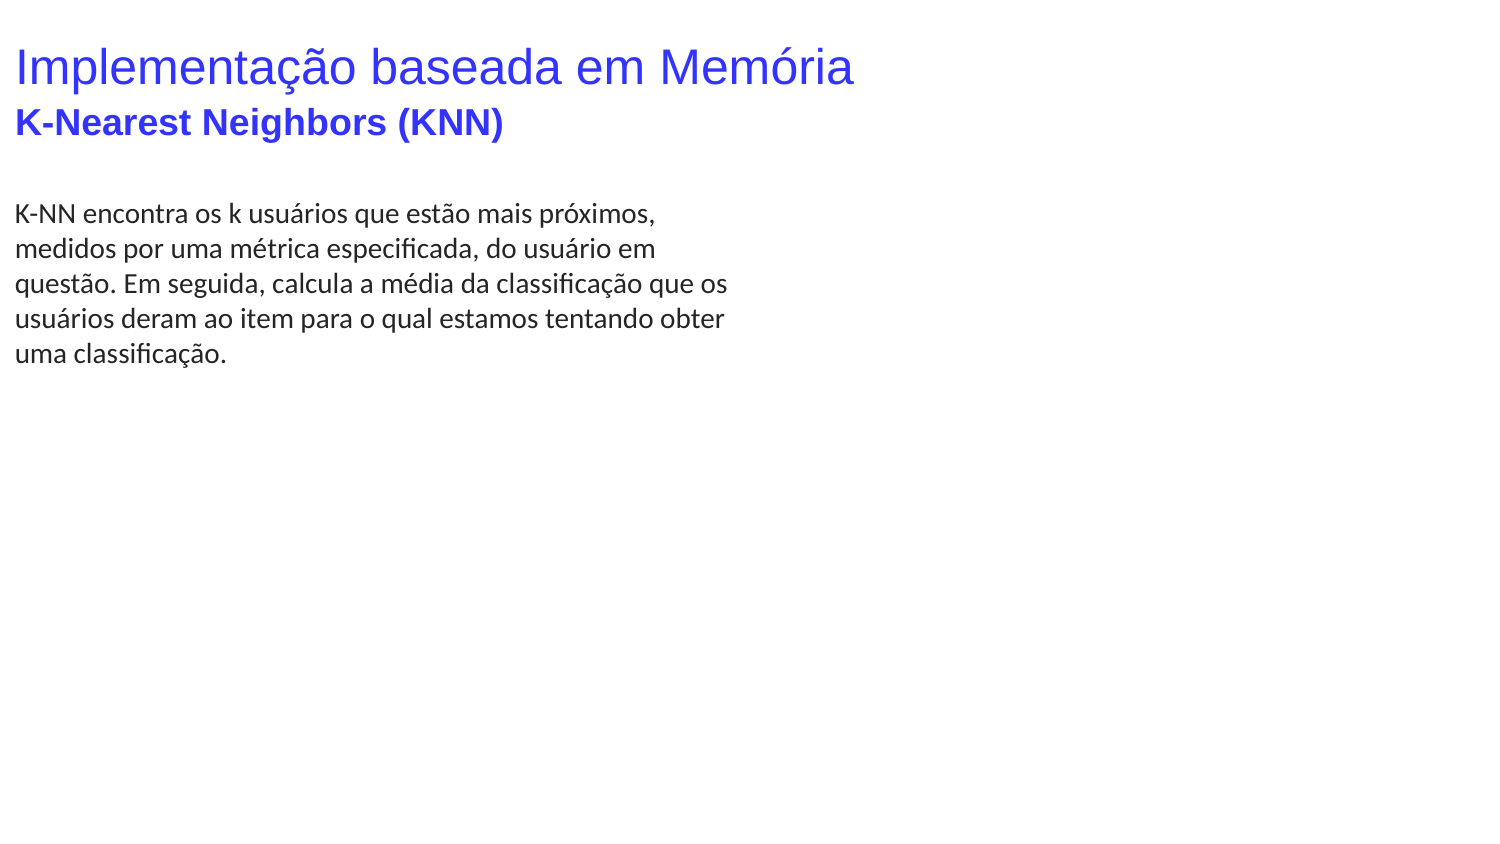

# Implementação baseada em Memória
K-Nearest Neighbors (KNN)
K-NN encontra os k usuários que estão mais próximos, medidos por uma métrica especificada, do usuário em questão. Em seguida, calcula a média da classificação que os usuários deram ao item para o qual estamos tentando obter uma classificação.